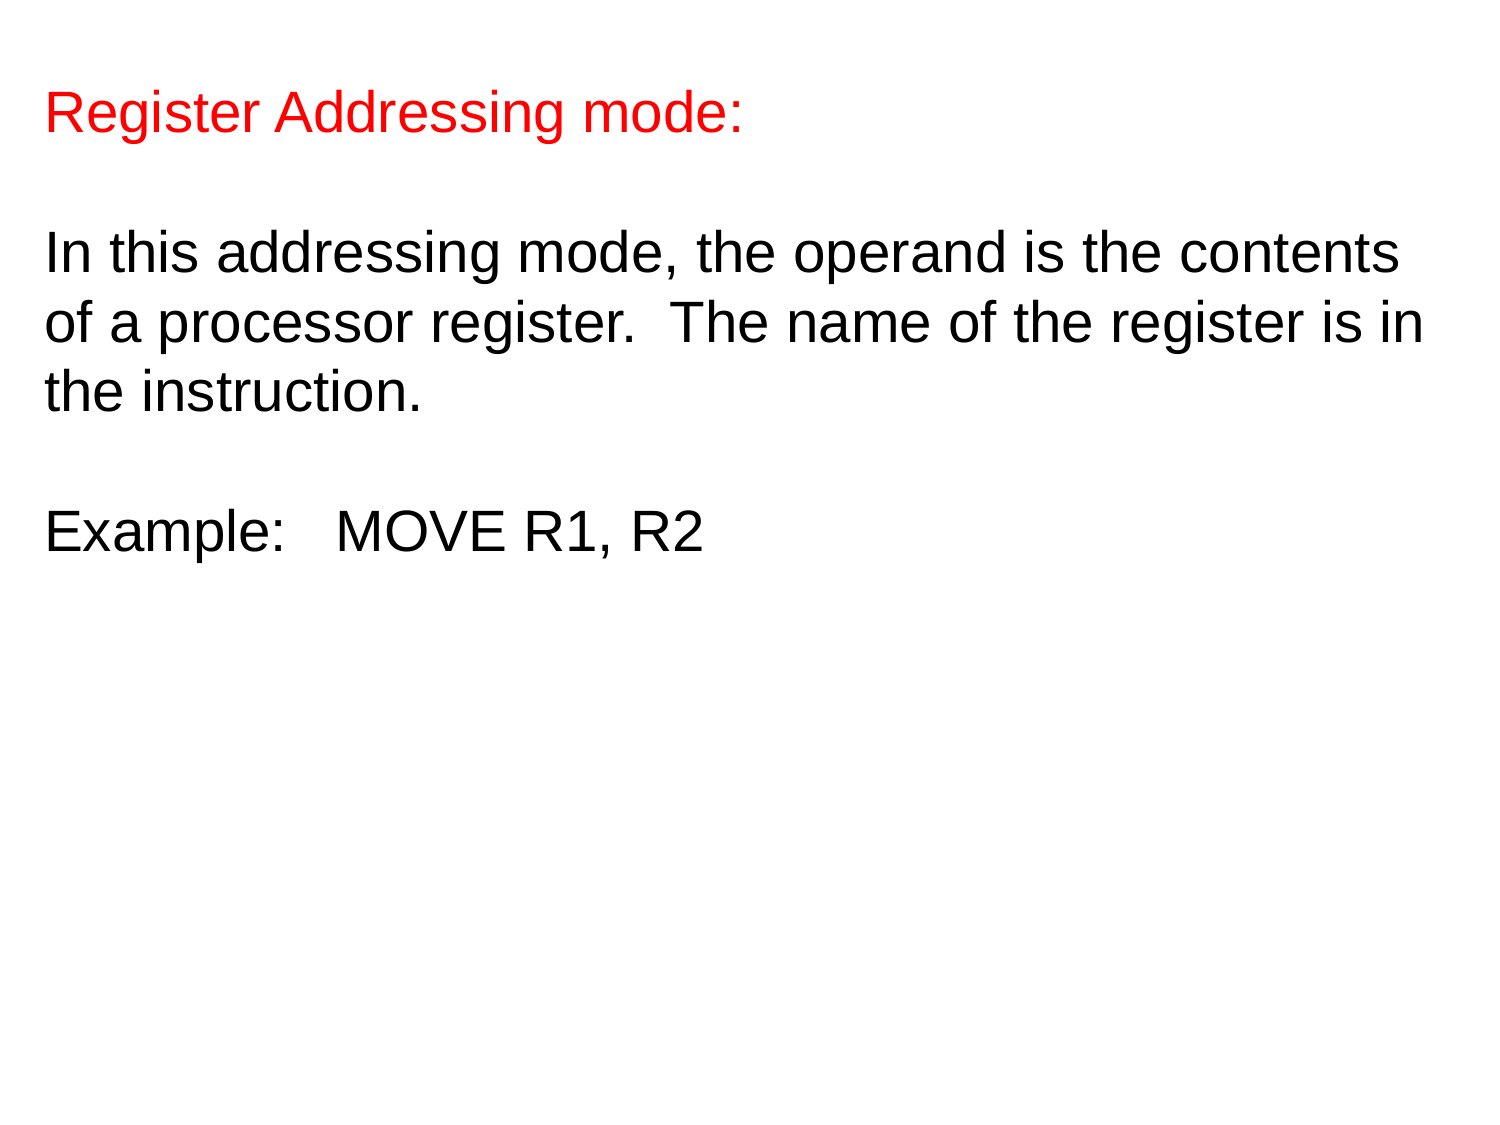

Register Addressing mode:

In this addressing mode, the operand is the contents of a processor register.  The name of the register is in the instruction.

Example:   MOVE R1, R2